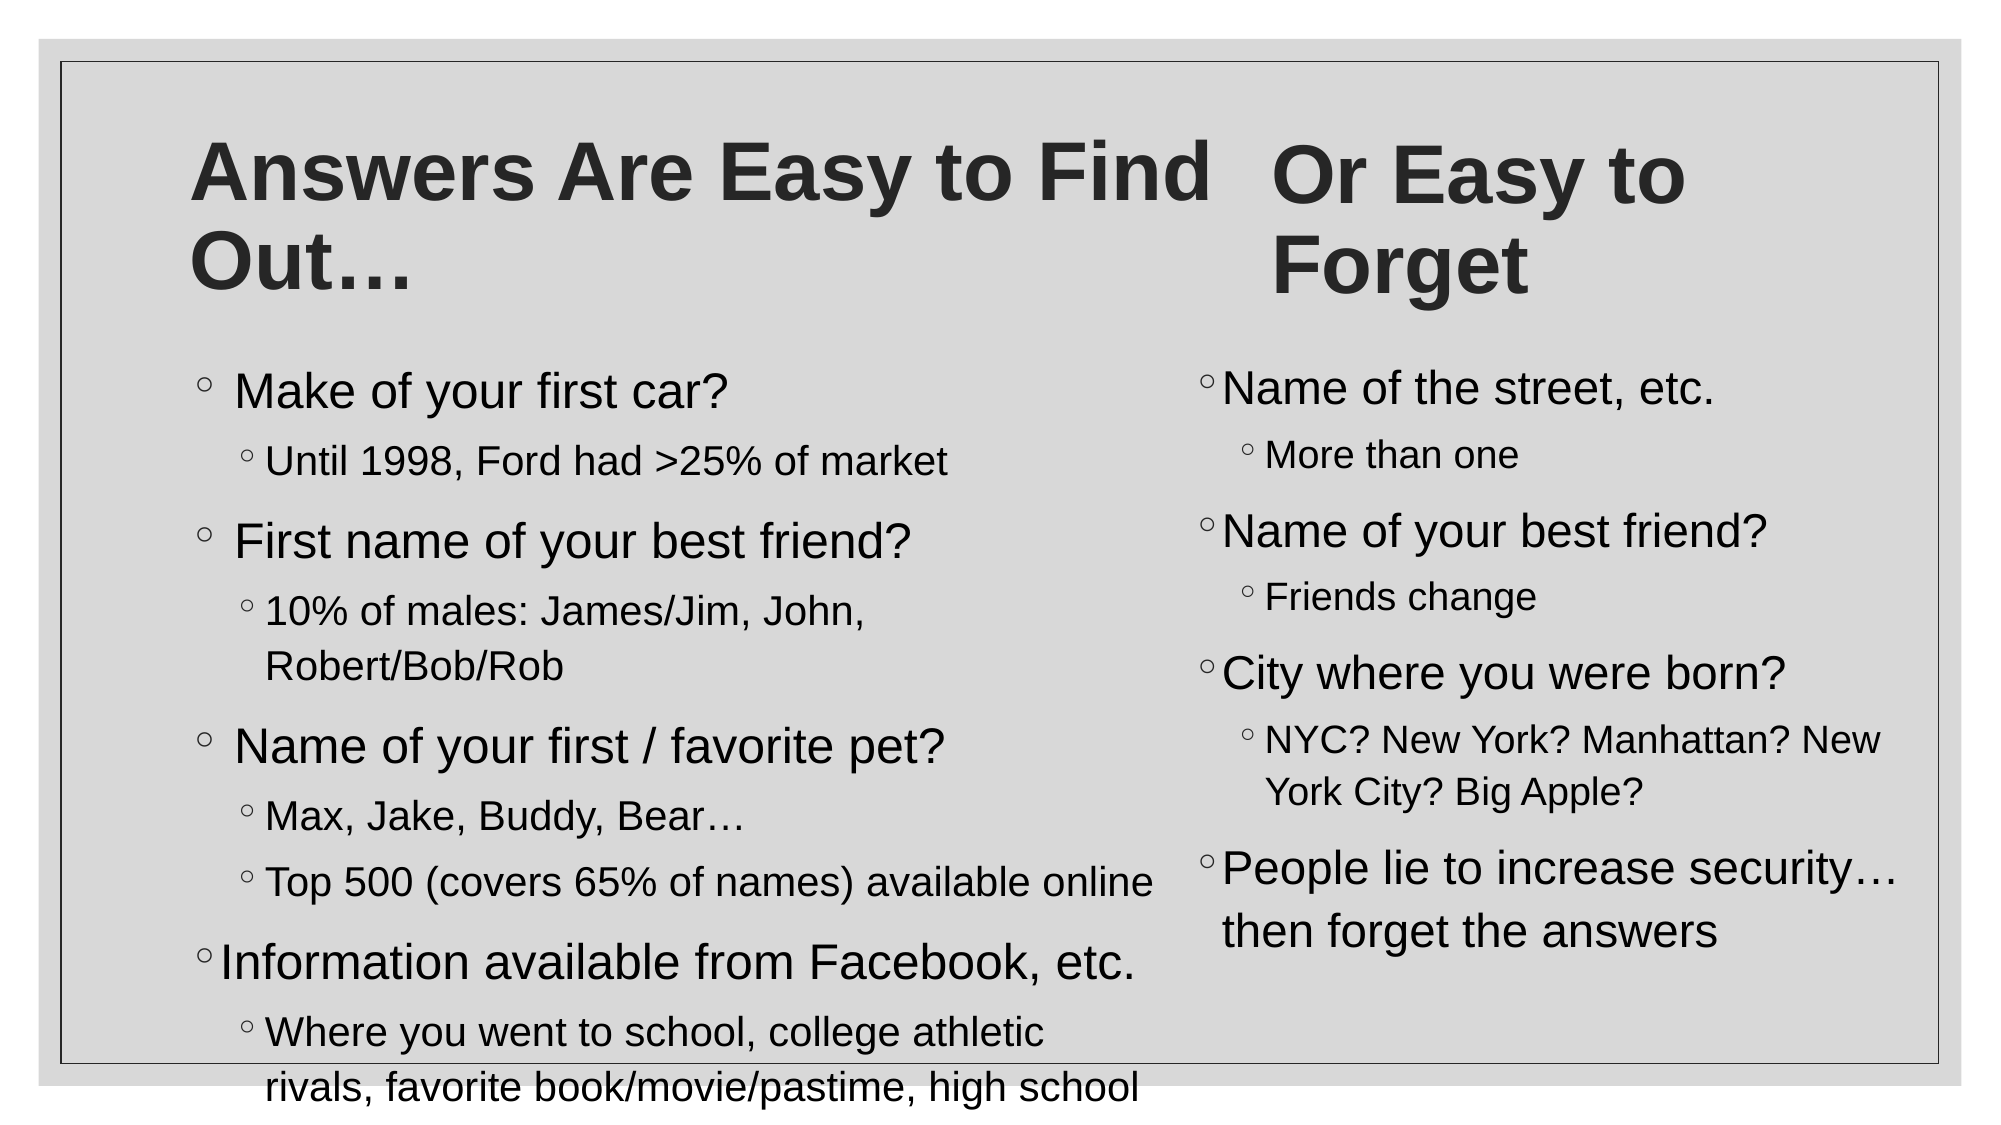

# Answers Are Easy to Find Out…
Or Easy to Forget
Name of the street, etc.
More than one
Name of your best friend?
Friends change
City where you were born?
NYC? New York? Manhattan? New York City? Big Apple?
People lie to increase security… then forget the answers
 Make of your first car?
Until 1998, Ford had >25% of market
 First name of your best friend?
10% of males: James/Jim, John, Robert/Bob/Rob
 Name of your first / favorite pet?
Max, Jake, Buddy, Bear…
Top 500 (covers 65% of names) available online
Information available from Facebook, etc.
Where you went to school, college athletic rivals, favorite book/movie/pastime, high school mascot